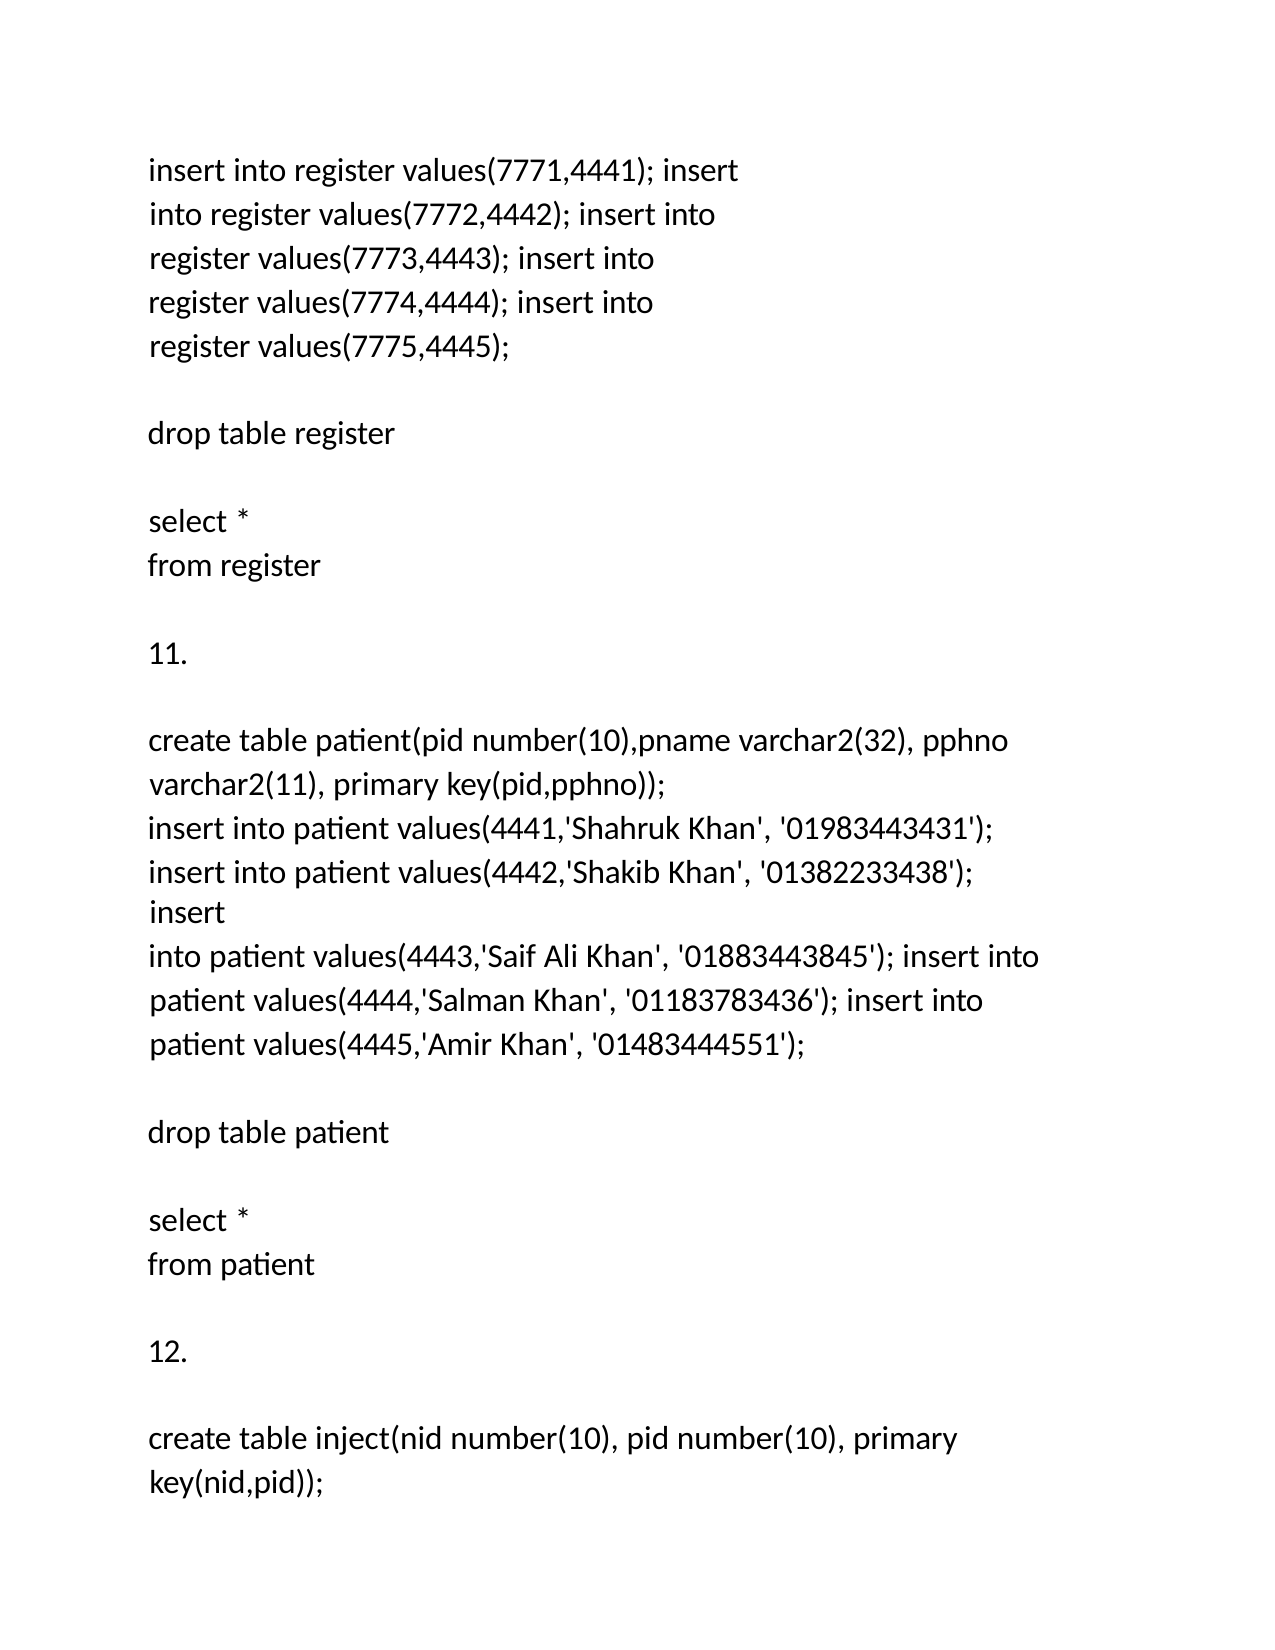

insert into register values(7771,4441); insert into register values(7772,4442); insert into register values(7773,4443); insert into
register values(7774,4444); insert into register values(7775,4445);
drop table register select *
from register

11.

create table patient(pid number(10),pname varchar2(32), pphno varchar2(11), primary key(pid,pphno));
insert into patient values(4441,'Shahruk Khan', '01983443431');
insert into patient values(4442,'Shakib Khan', '01382233438'); insert
into patient values(4443,'Saif Ali Khan', '01883443845'); insert into patient values(4444,'Salman Khan', '01183783436'); insert into patient values(4445,'Amir Khan', '01483444551');
drop table patient select *
from patient

12.

create table inject(nid number(10), pid number(10), primary key(nid,pid));